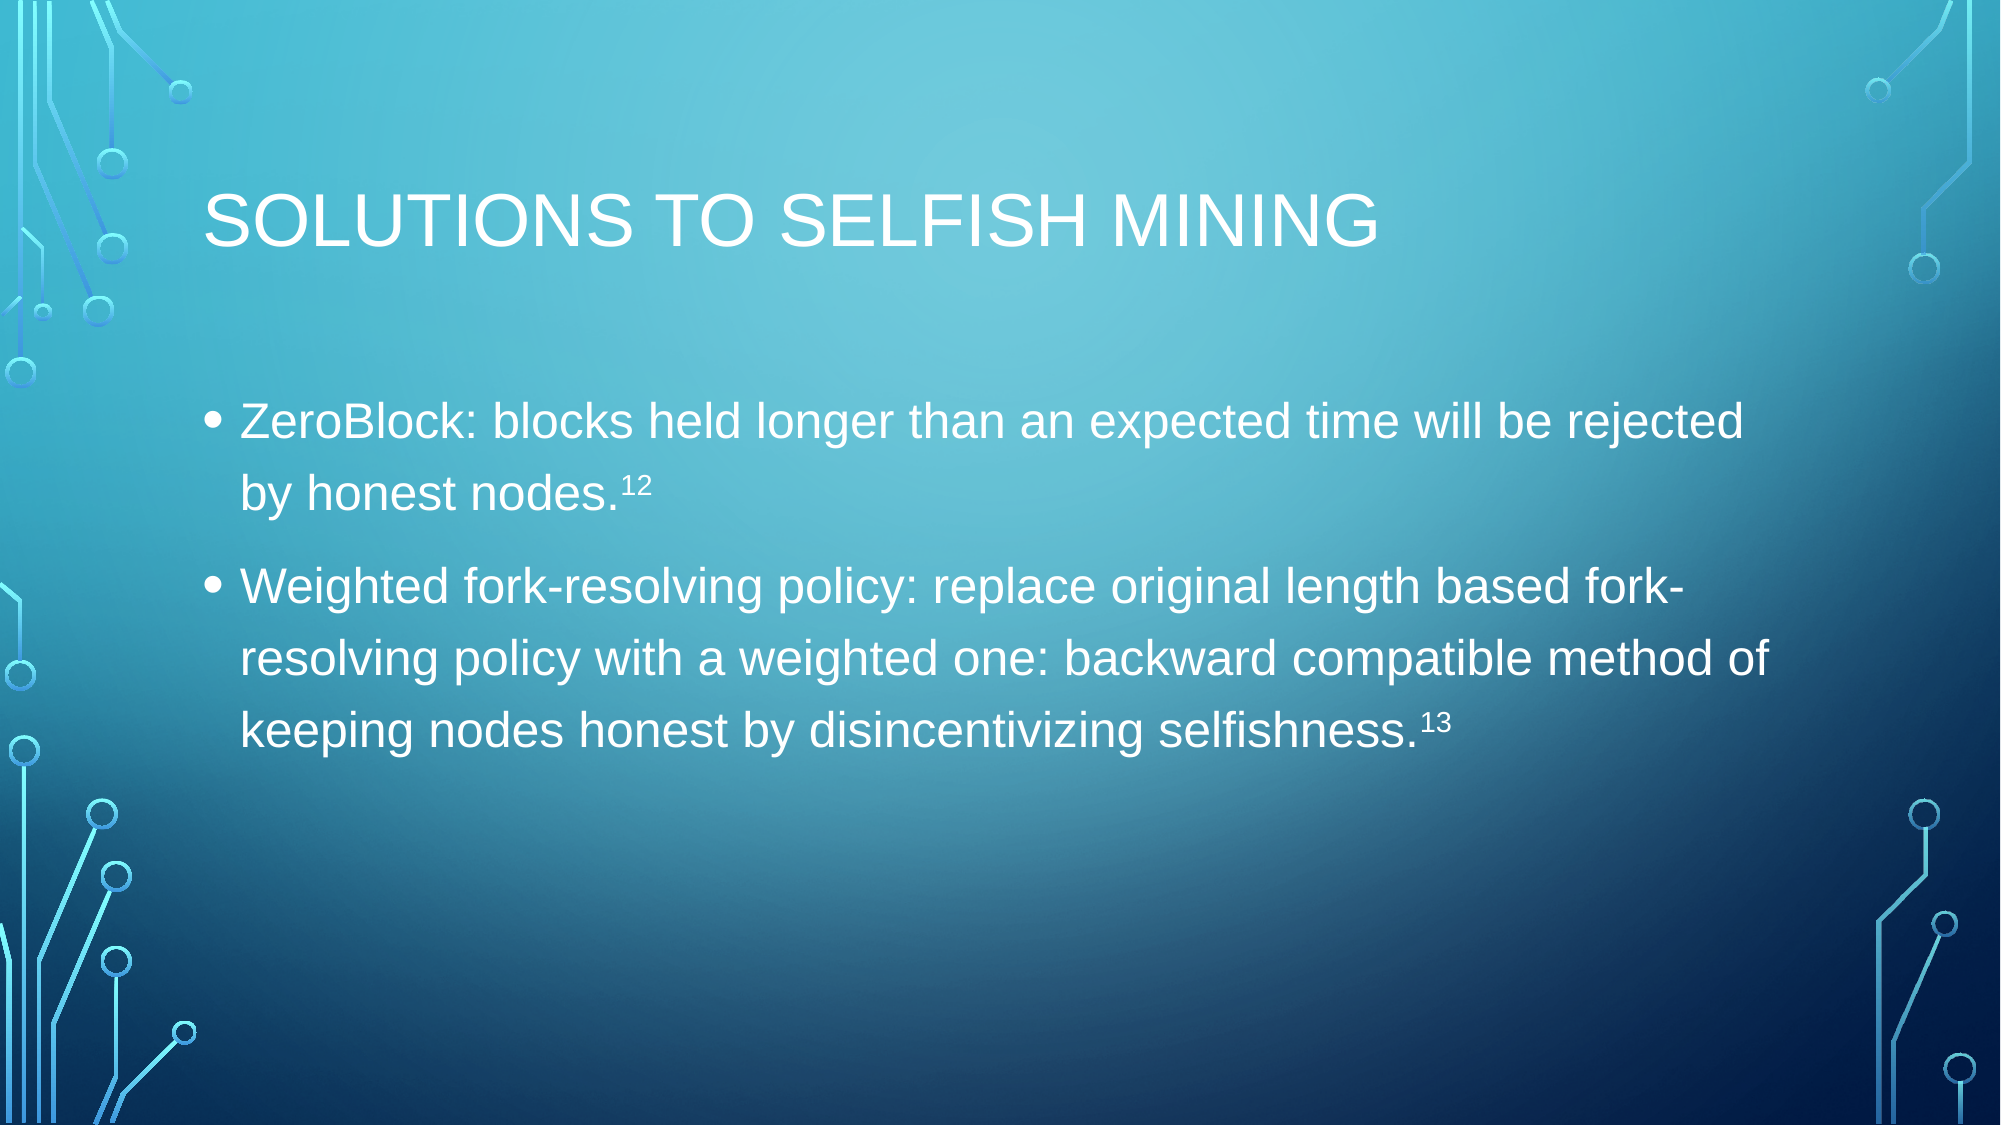

# Solutions to Selfish mining
ZeroBlock: blocks held longer than an expected time will be rejected by honest nodes.12
Weighted fork-resolving policy: replace original length based fork-resolving policy with a weighted one: backward compatible method of keeping nodes honest by disincentivizing selfishness.13